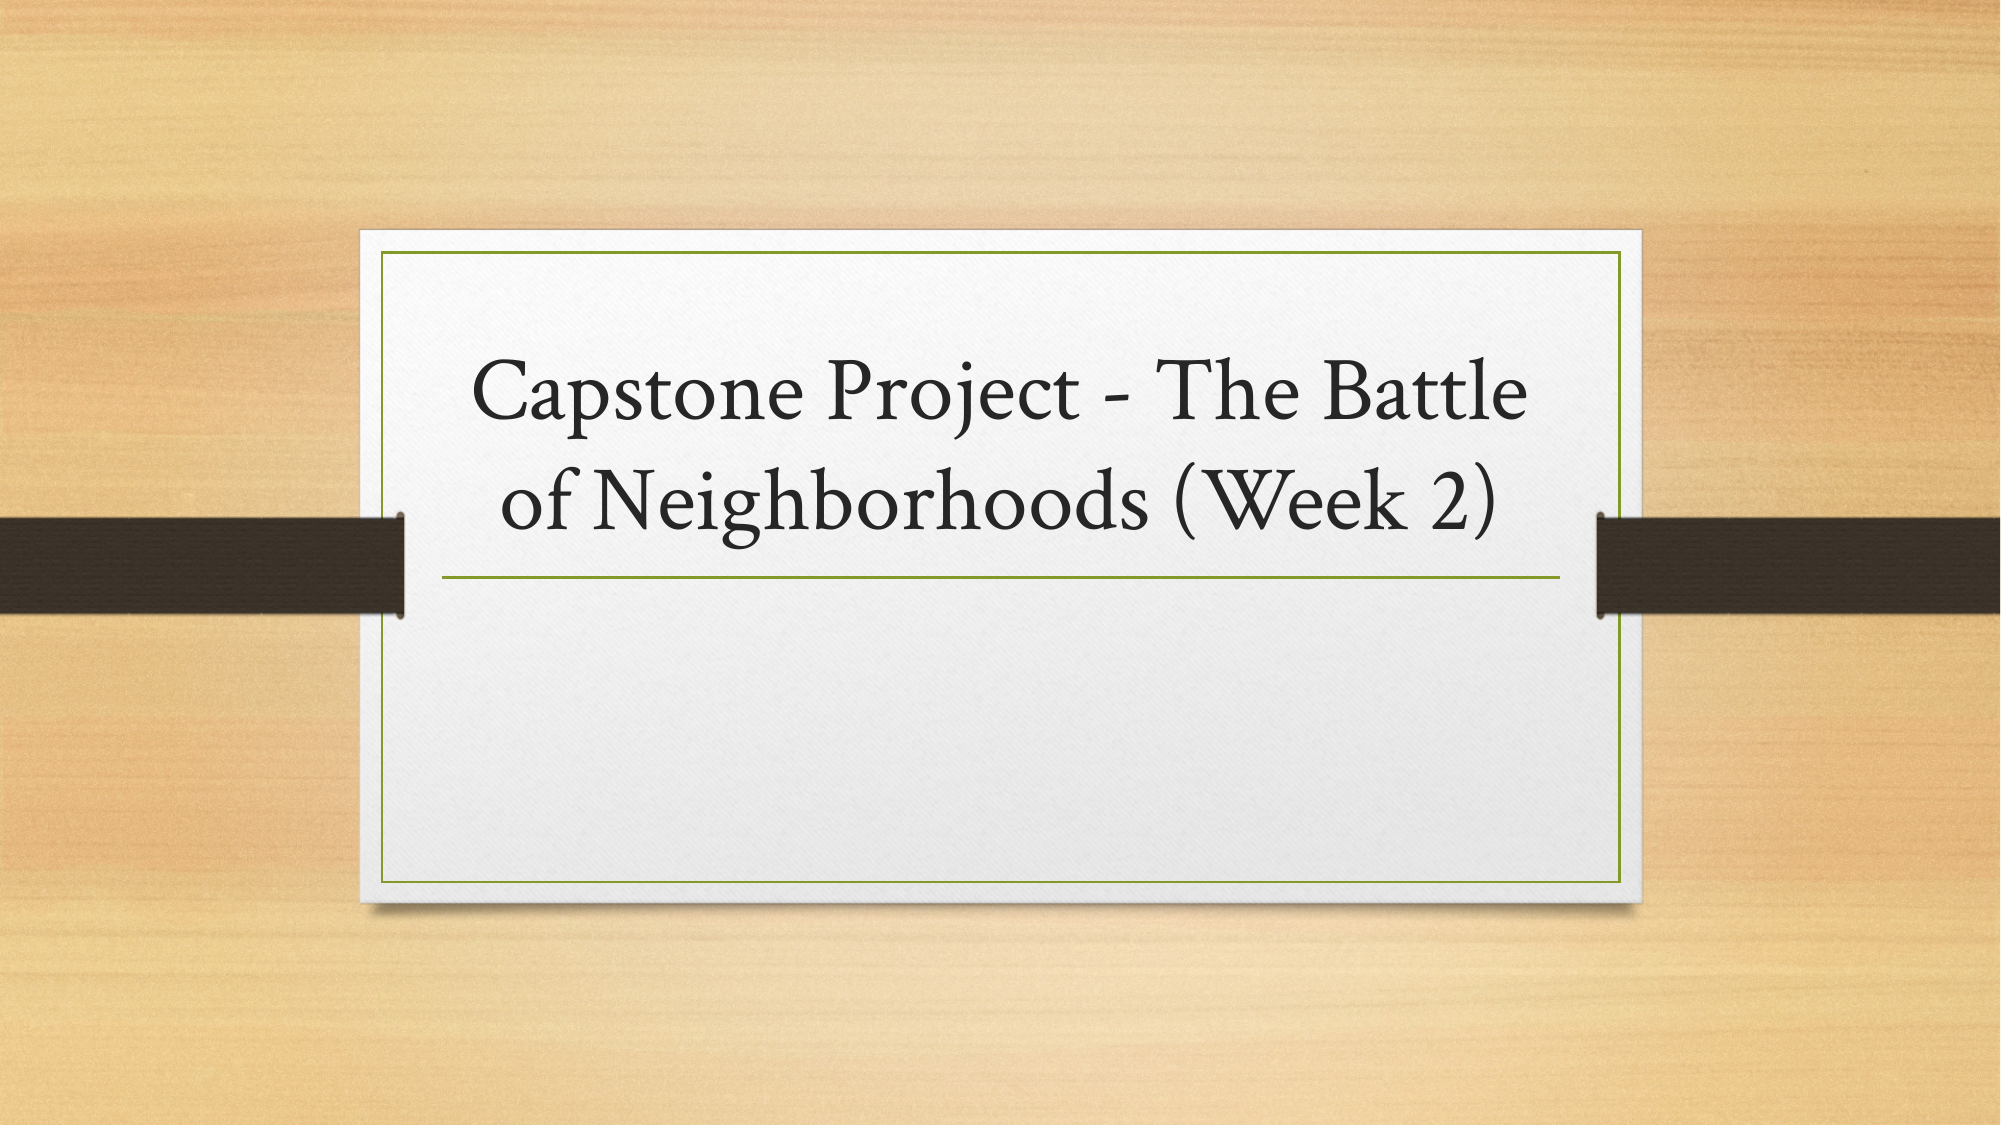

# Capstone Project - The Battle of Neighborhoods (Week 2)